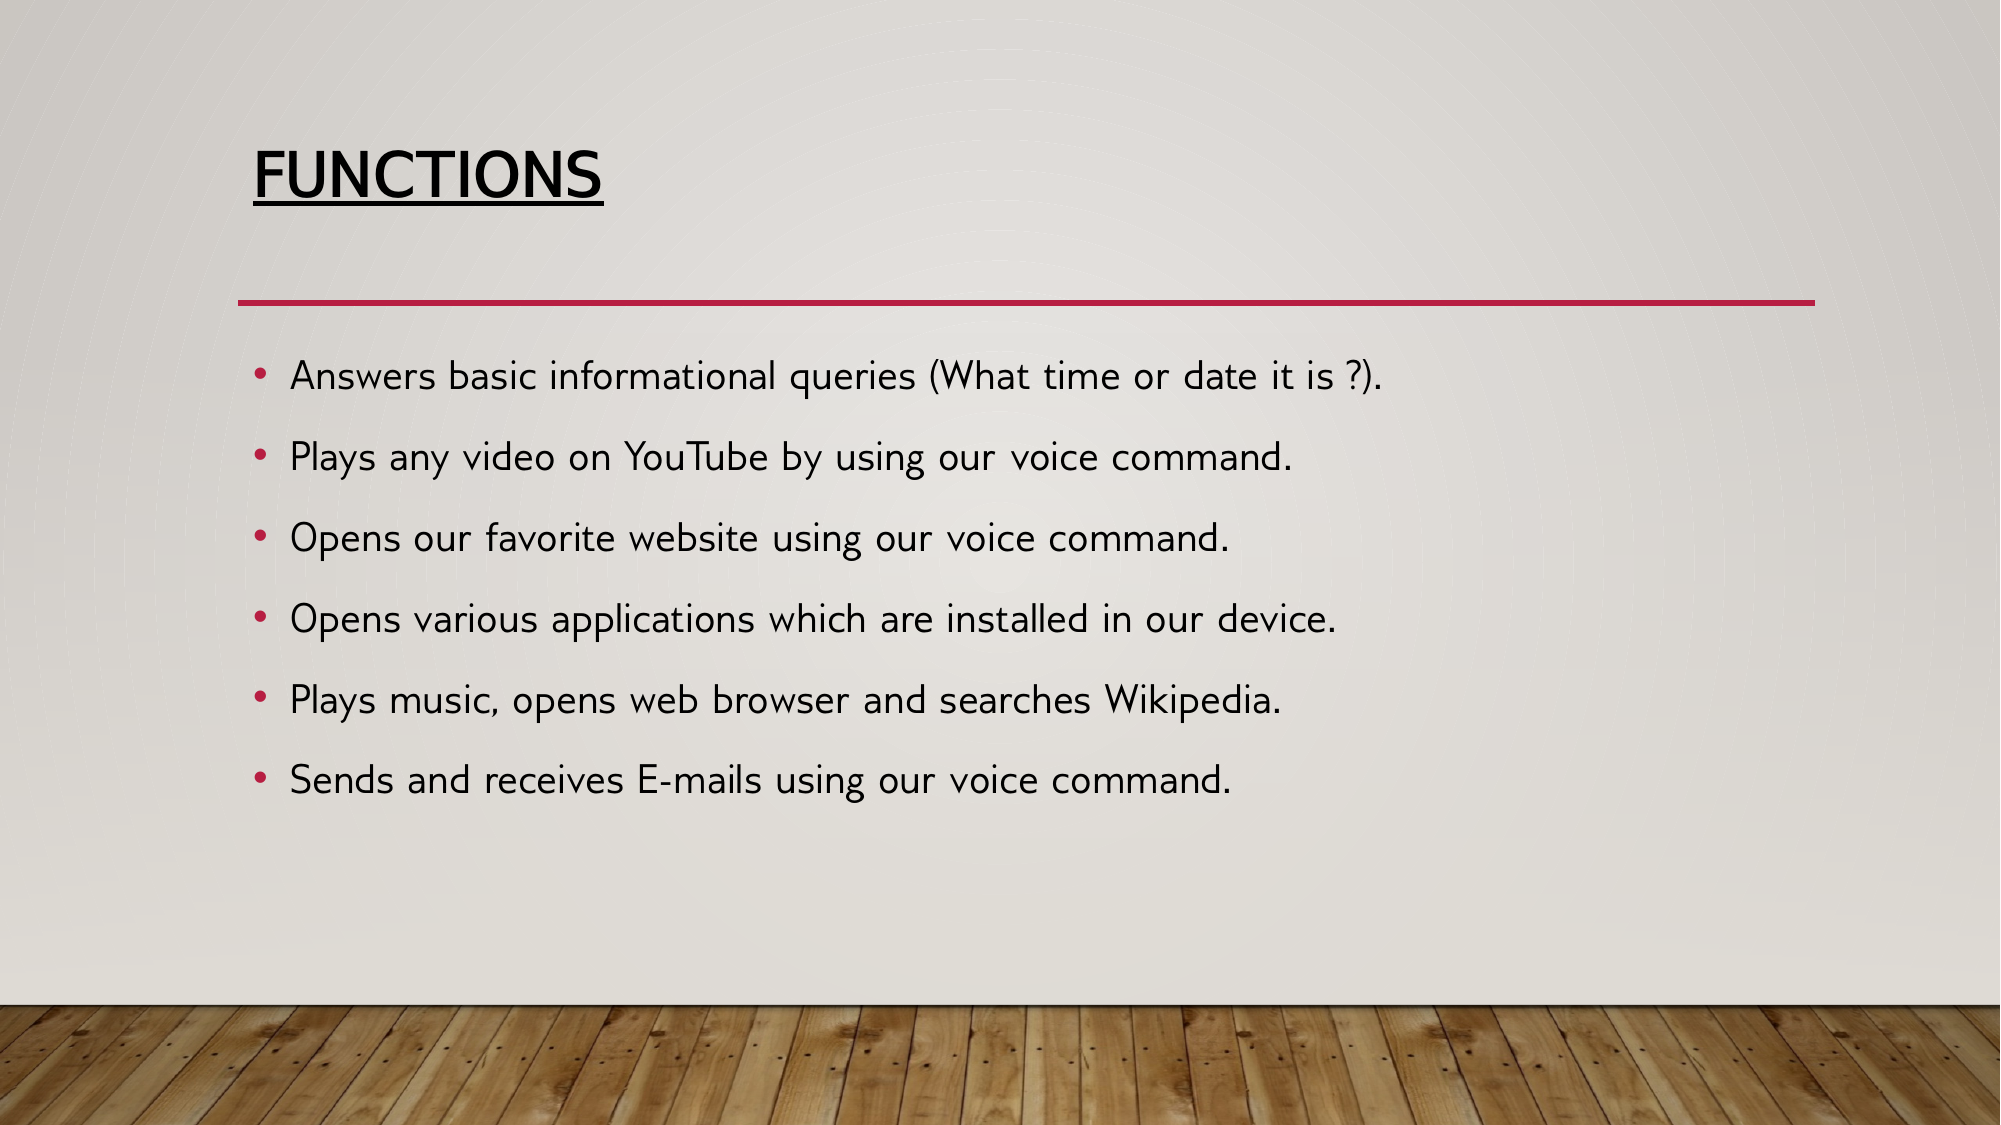

# FUNCTIONS
Answers basic informational queries (What time or date it is ?).
Plays any video on YouTube by using our voice command.
Opens our favorite website using our voice command.
Opens various applications which are installed in our device.
Plays music, opens web browser and searches Wikipedia.
Sends and receives E-mails using our voice command.